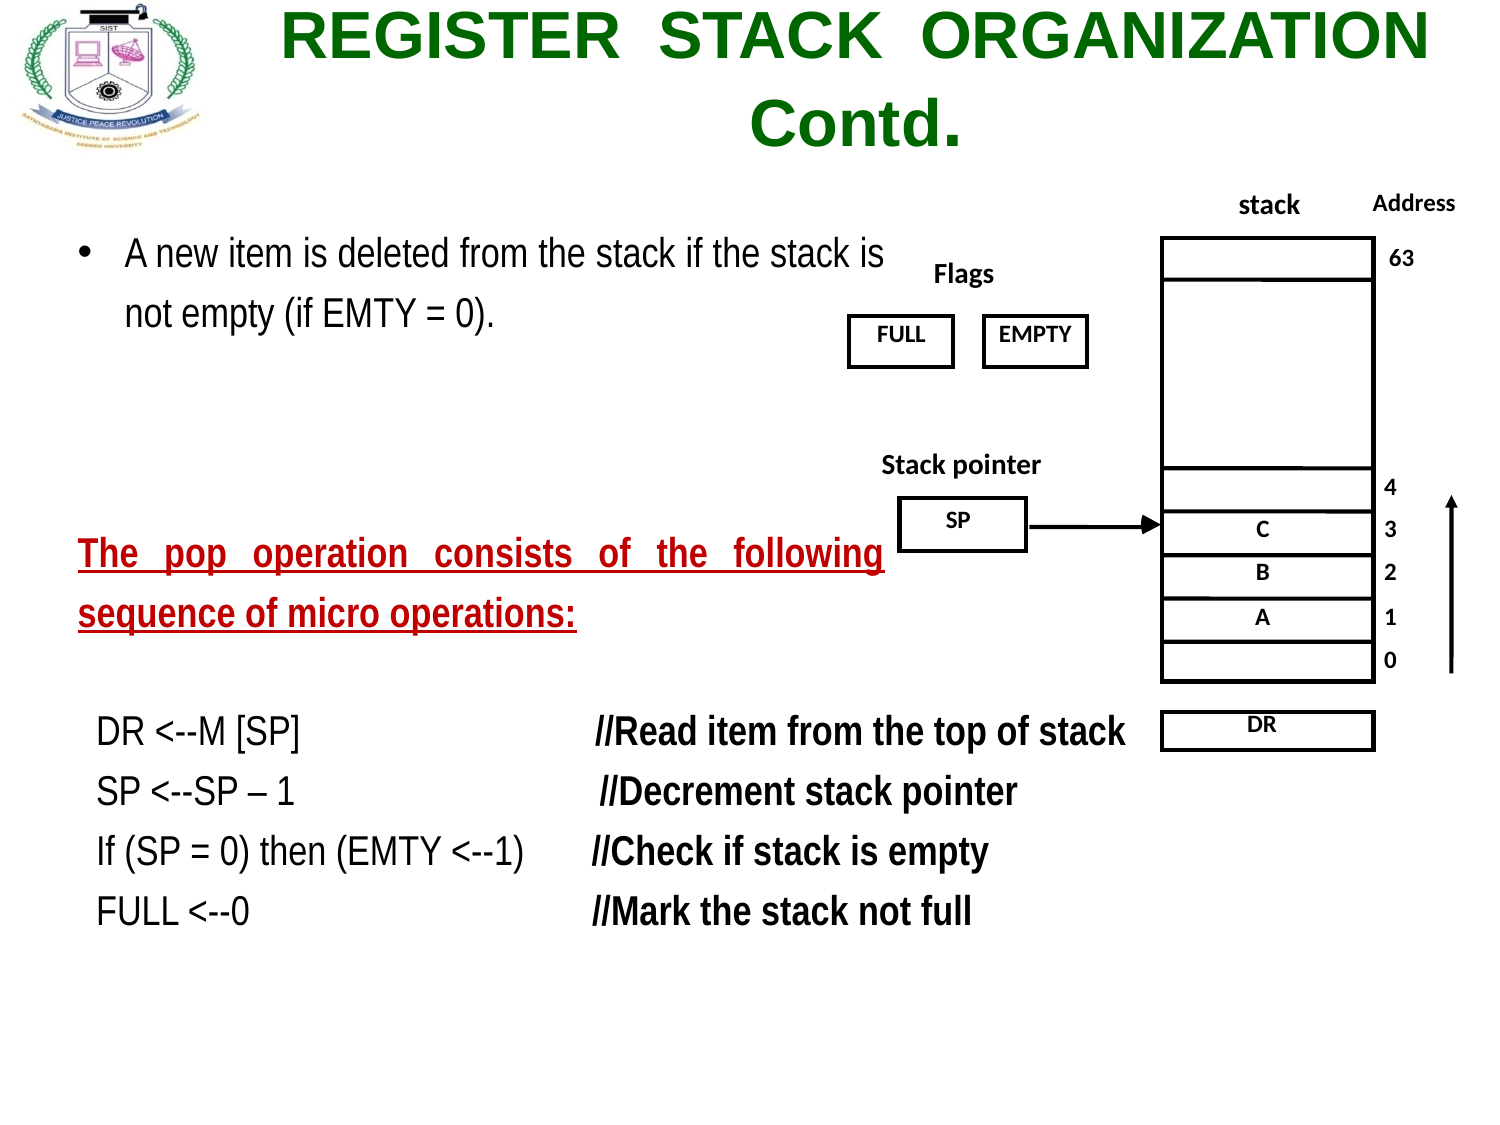

REGISTER  STACK  ORGANIZATION Contd.

A new item is deleted from the stack if the stack is not empty (if EMTY = 0).

The pop operation consists of the following sequence of micro operations:

stack
Address
63

Flags

FULL
EMPTY

Stack pointer
4

SP
C
3

B
2

A
1

0

DR

DR <--M [SP]                               //Read item from the top of stack
SP <--SP – 1                                //Decrement stack pointer
If (SP = 0) then (EMTY <--1)       //Check if stack is empty
FULL <--0                                    //Mark the stack not full